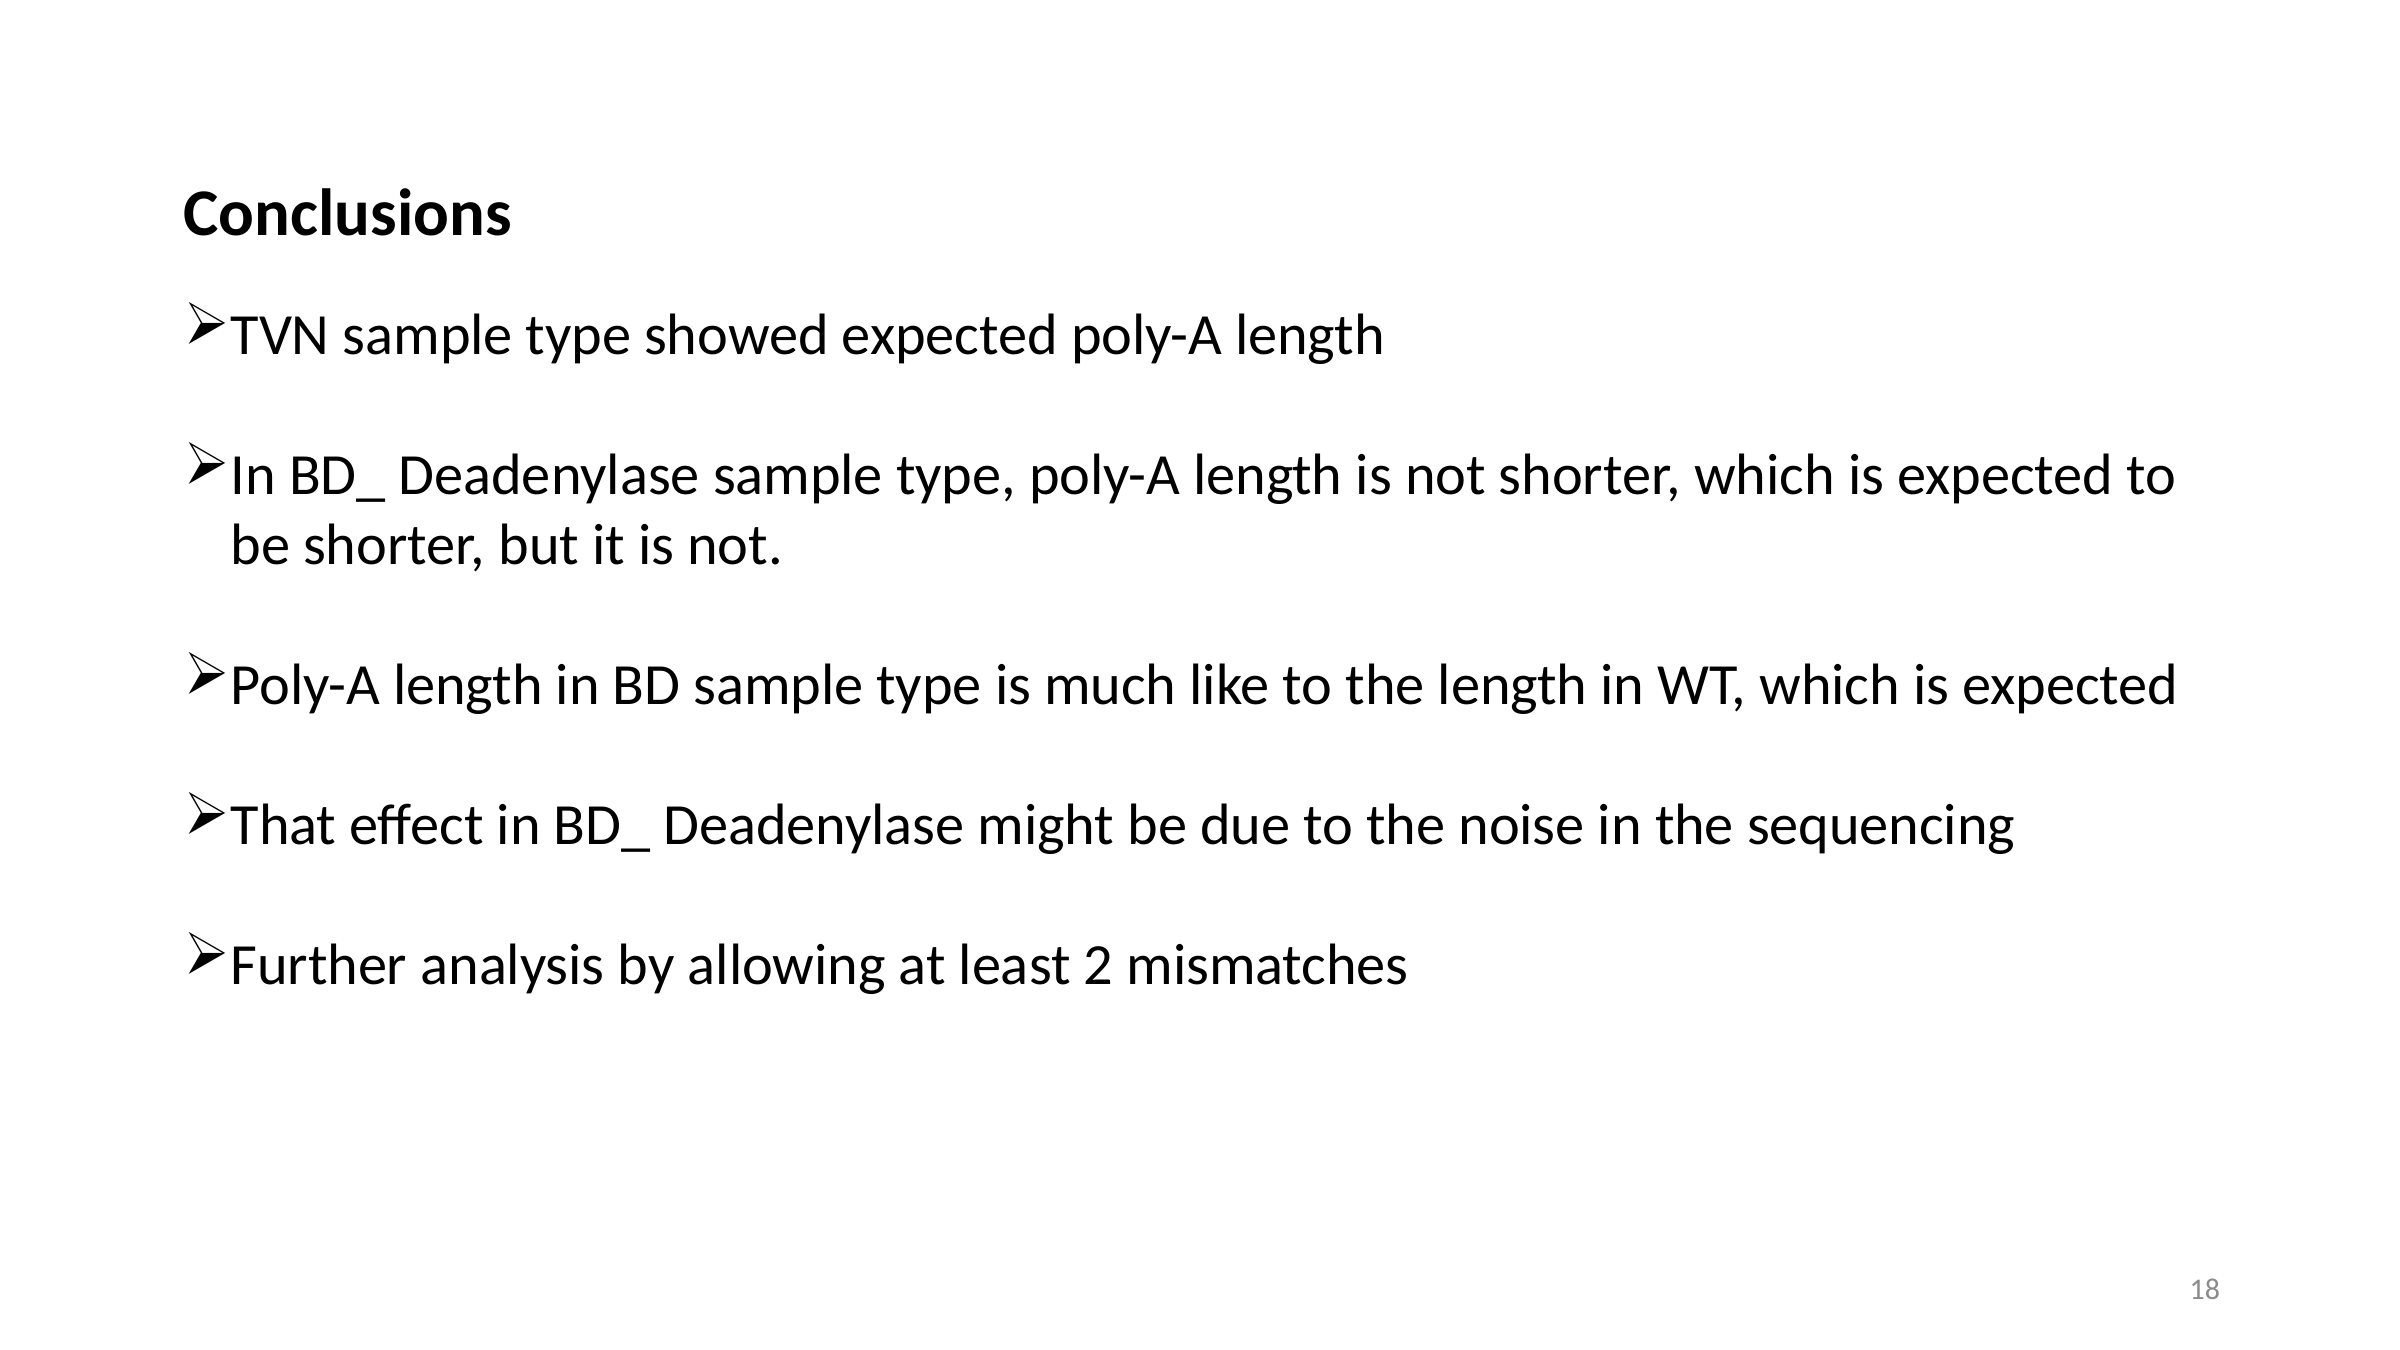

Conclusions
TVN sample type showed expected poly-A length

In BD_ Deadenylase sample type, poly-A length is not shorter, which is expected to be shorter, but it is not.

Poly-A length in BD sample type is much like to the length in WT, which is expected

That effect in BD_ Deadenylase might be due to the noise in the sequencing

Further analysis by allowing at least 2 mismatches

18